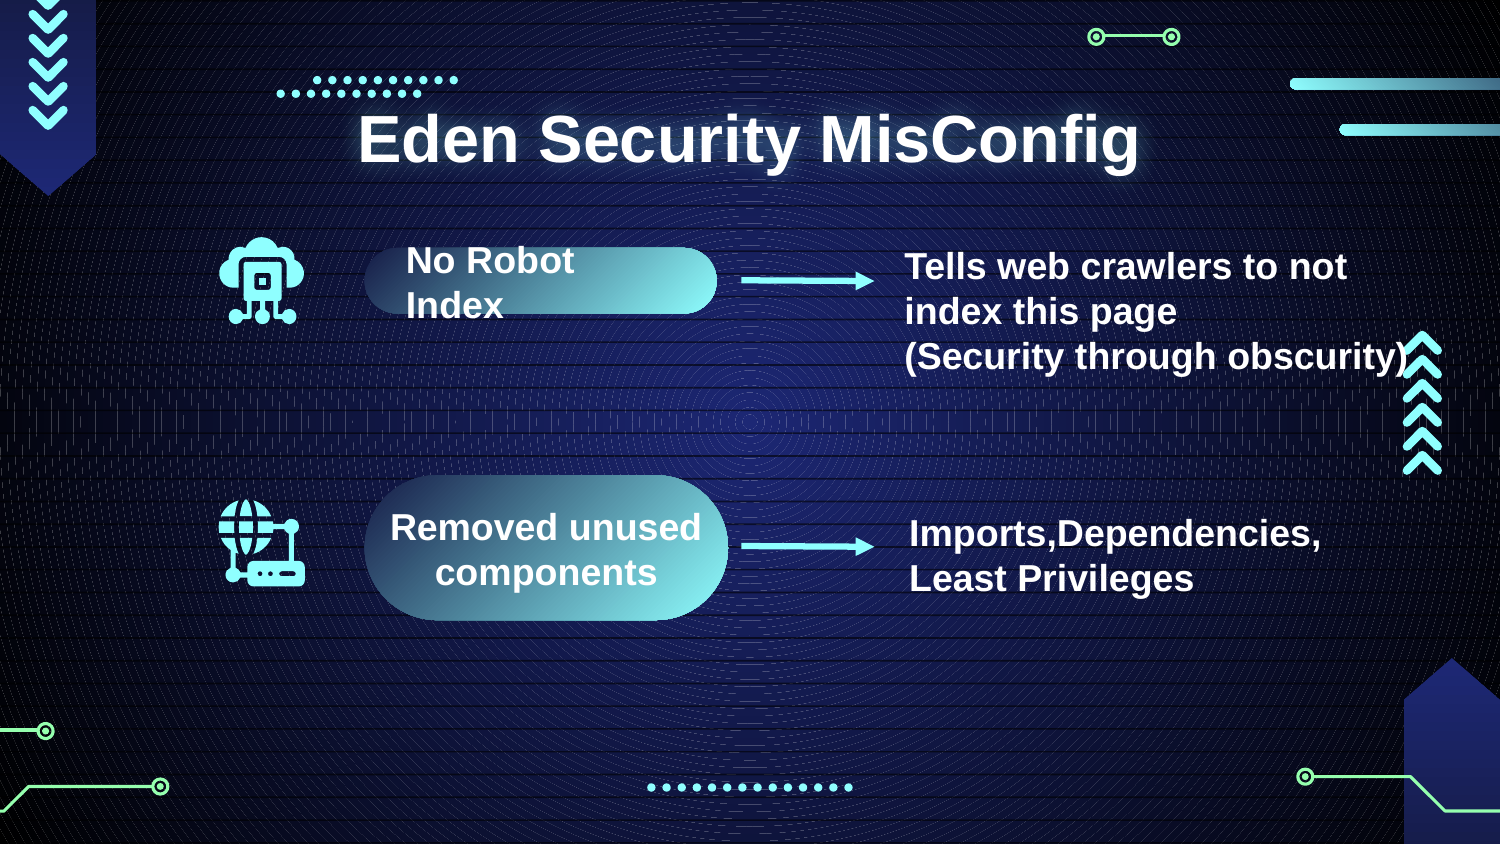

# Eden Security MisConfig
Tells web crawlers to not index this page
(Security through obscurity)

No Robot Index

Imports,Dependencies,
Least Privileges

Removed unused components